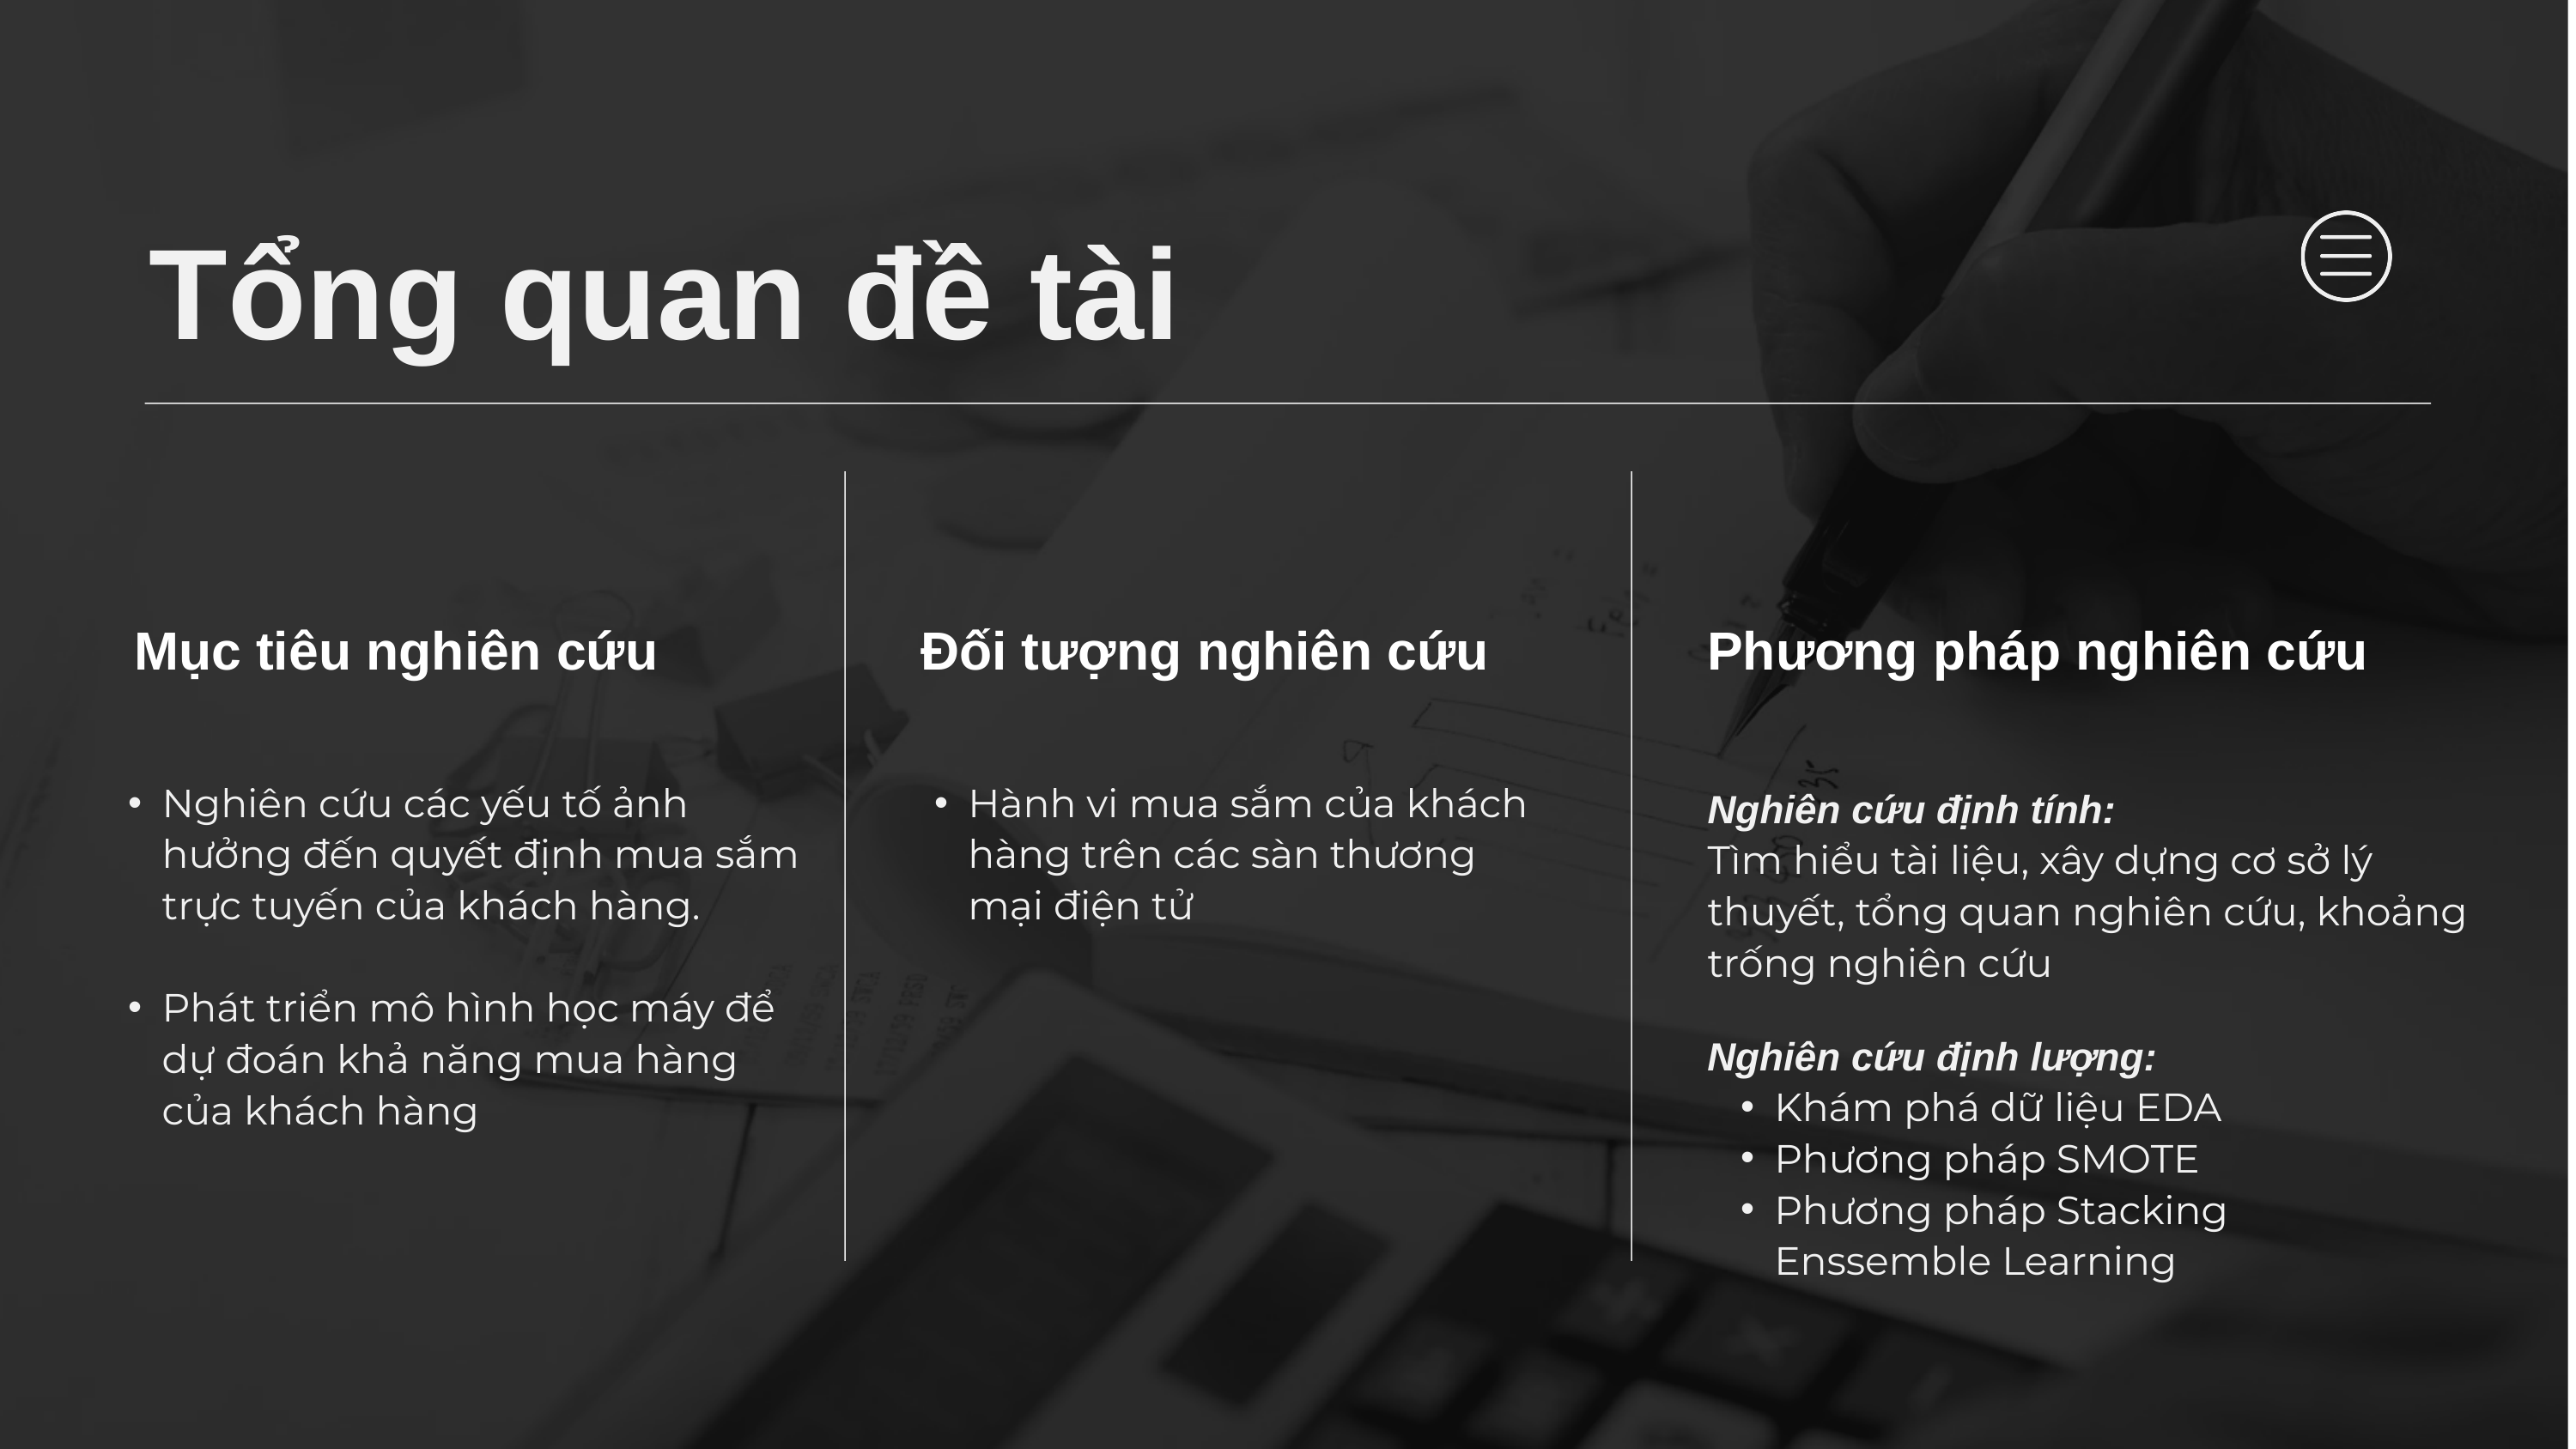

Tổng quan đề tài

Mục tiêu nghiên cứu
Đối tượng nghiên cứu
Phương pháp nghiên cứu
Nghiên cứu các yếu tố ảnh hưởng đến quyết định mua sắm trực tuyến của khách hàng.

Phát triển mô hình học máy để dự đoán khả năng mua hàng của khách hàng
Hành vi mua sắm của khách hàng trên các sàn thương mại điện tử
Nghiên cứu định tính:
Tìm hiểu tài liệu, xây dựng cơ sở lý thuyết, tổng quan nghiên cứu, khoảng trống nghiên cứu
Nghiên cứu định lượng:
Khám phá dữ liệu EDA
Phương pháp SMOTE
Phương pháp Stacking Enssemble Learning